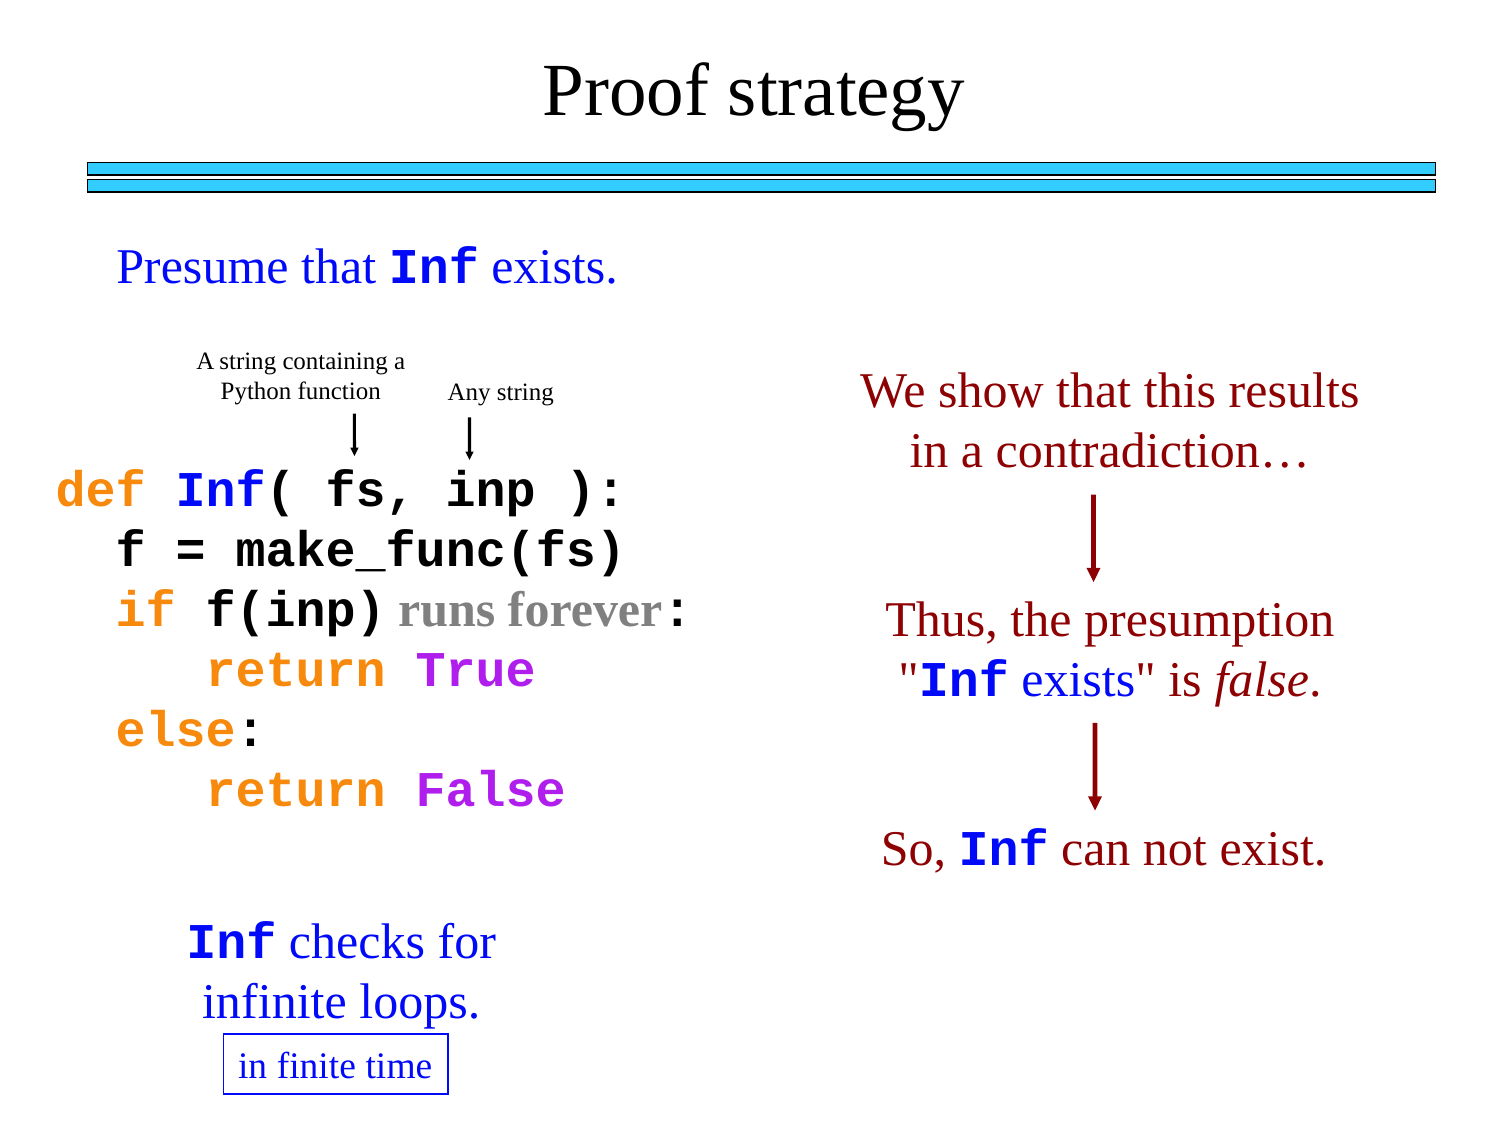

Proof strategy

Presume that Inf exists.
A string containing a Python function
We show that this results in a contradiction…
Any string

def Inf( fs, inp ):
  f = make_func(fs)
  if f(inp) runs forever:
     return True
  else:
     return False

Thus, the presumption "Inf exists" is false.

So, Inf can not exist.
Inf checks for infinite loops.
in finite time